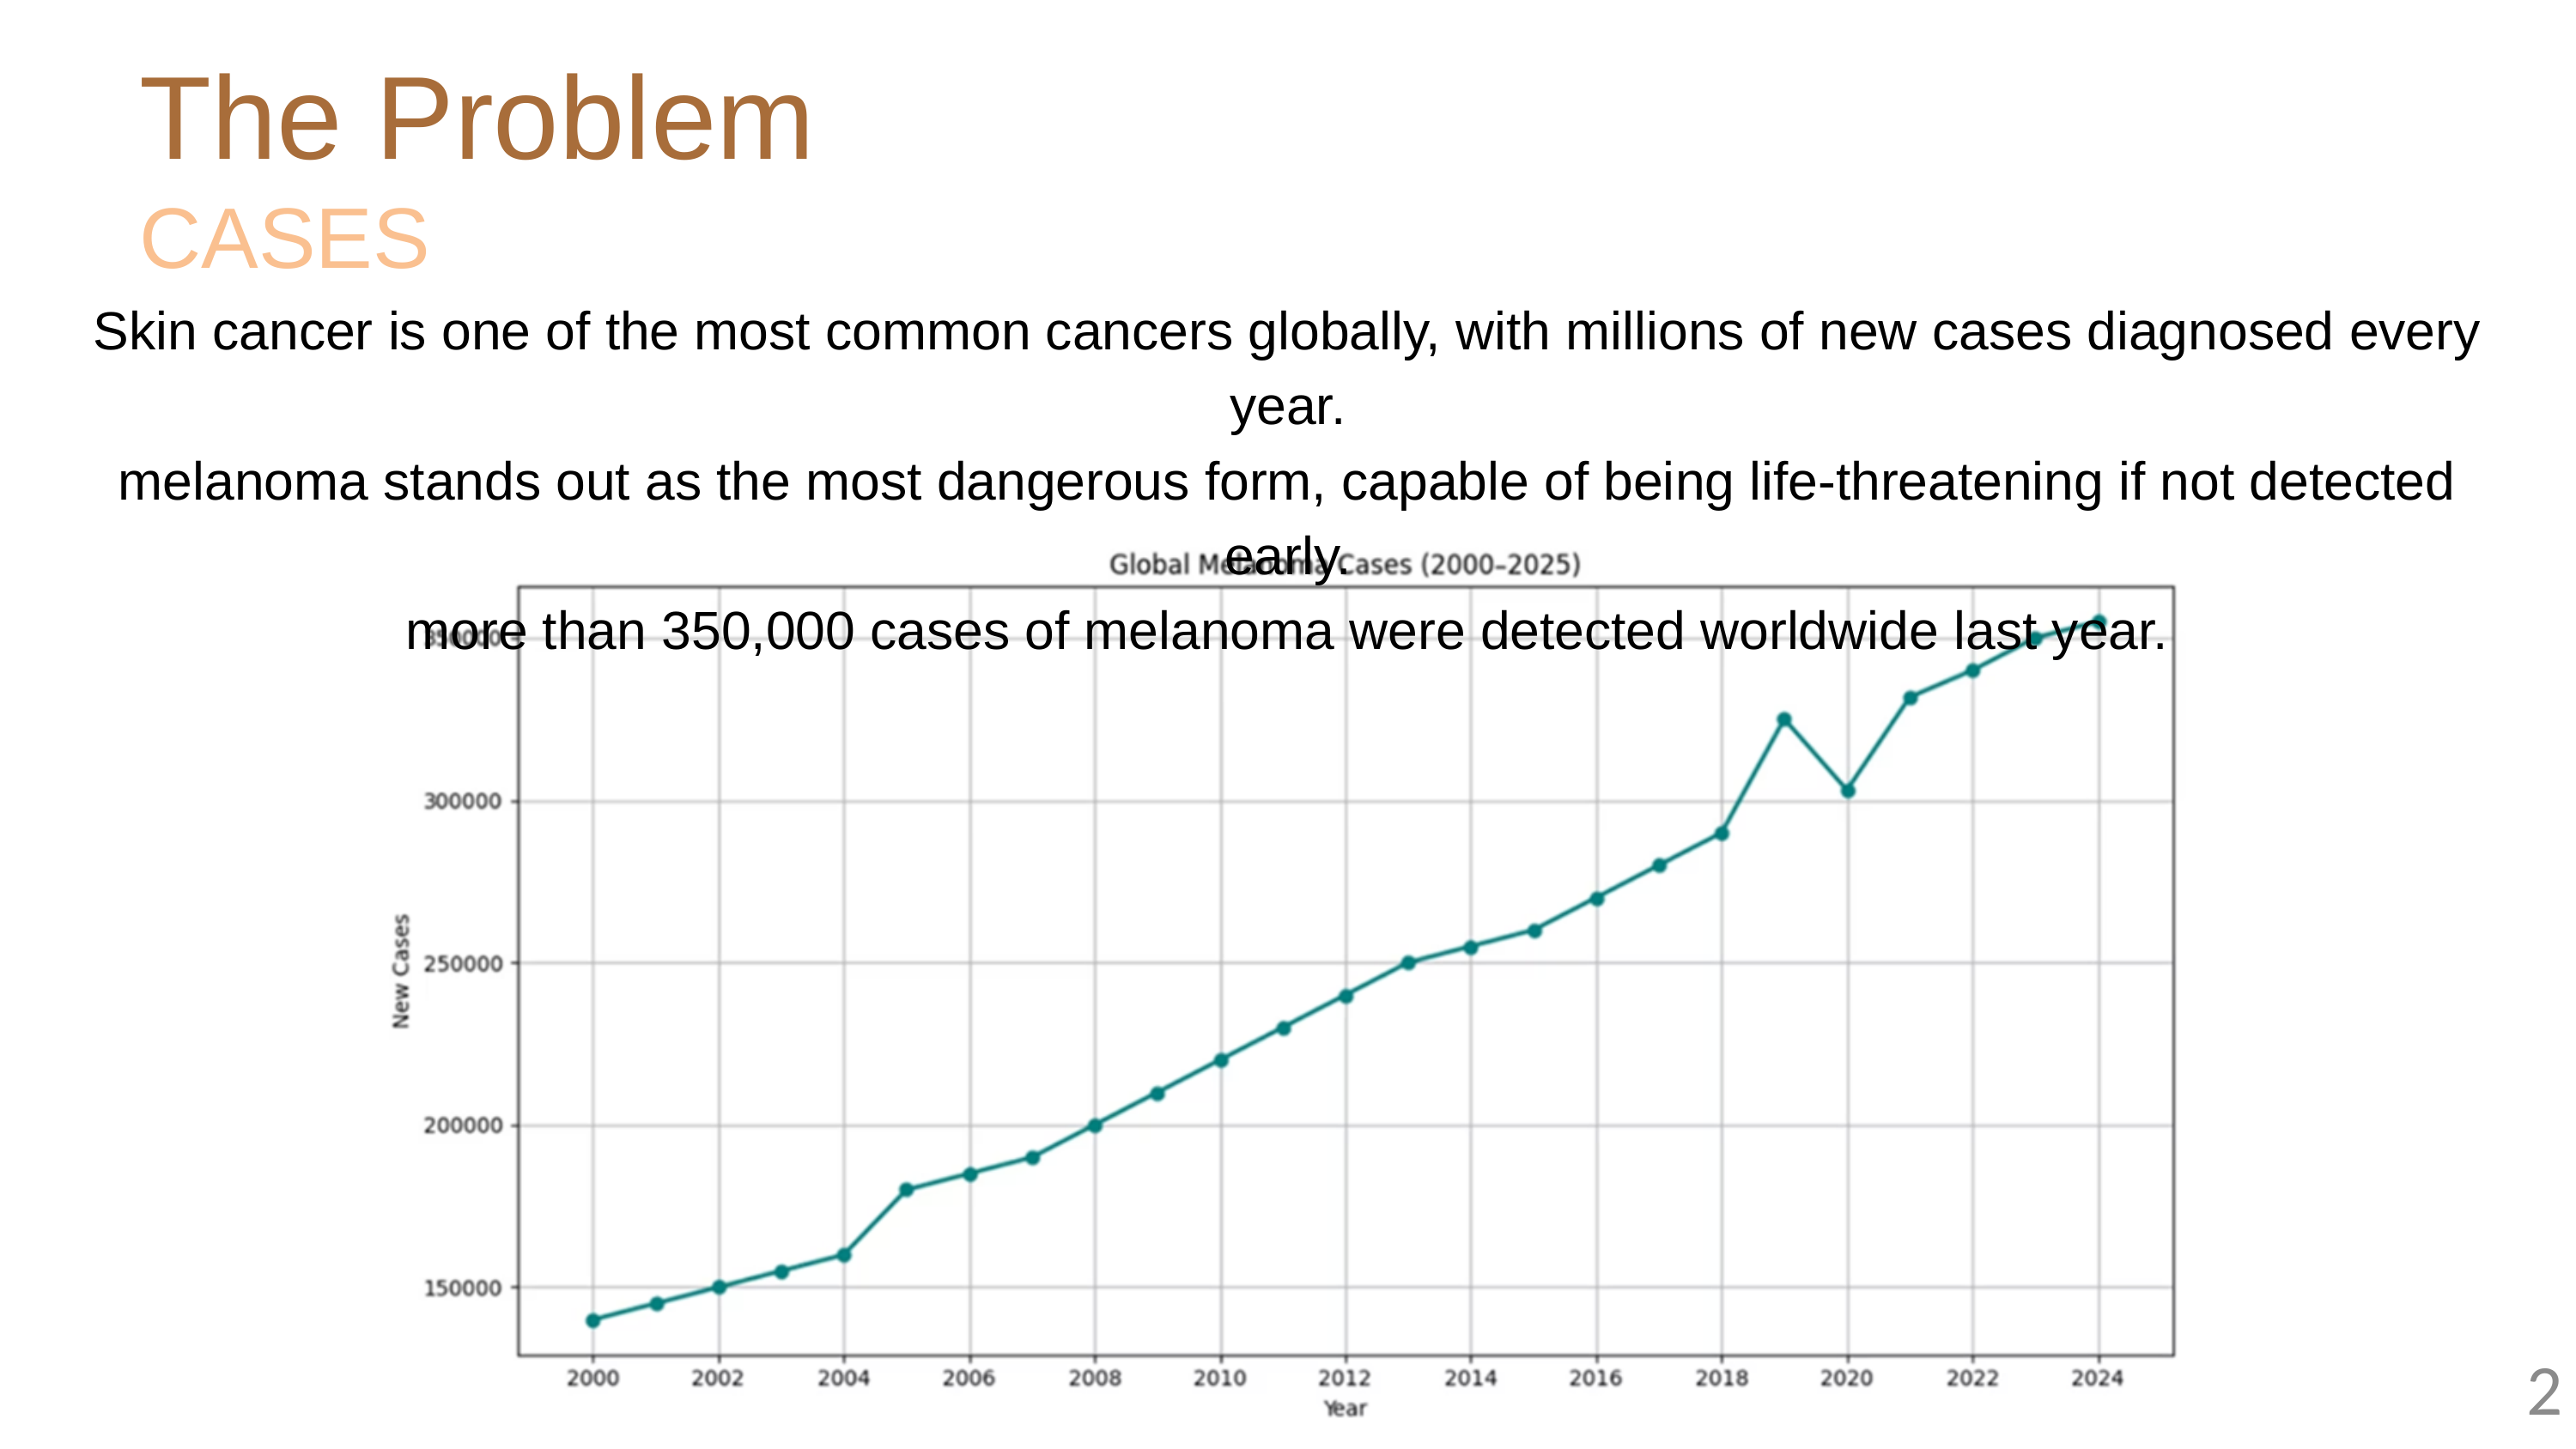

The Problem
CASES
Skin cancer is one of the most common cancers globally, with millions of new cases diagnosed every year.
melanoma stands out as the most dangerous form, capable of being life-threatening if not detected early.
more than 350,000 cases of melanoma were detected worldwide last year.

2